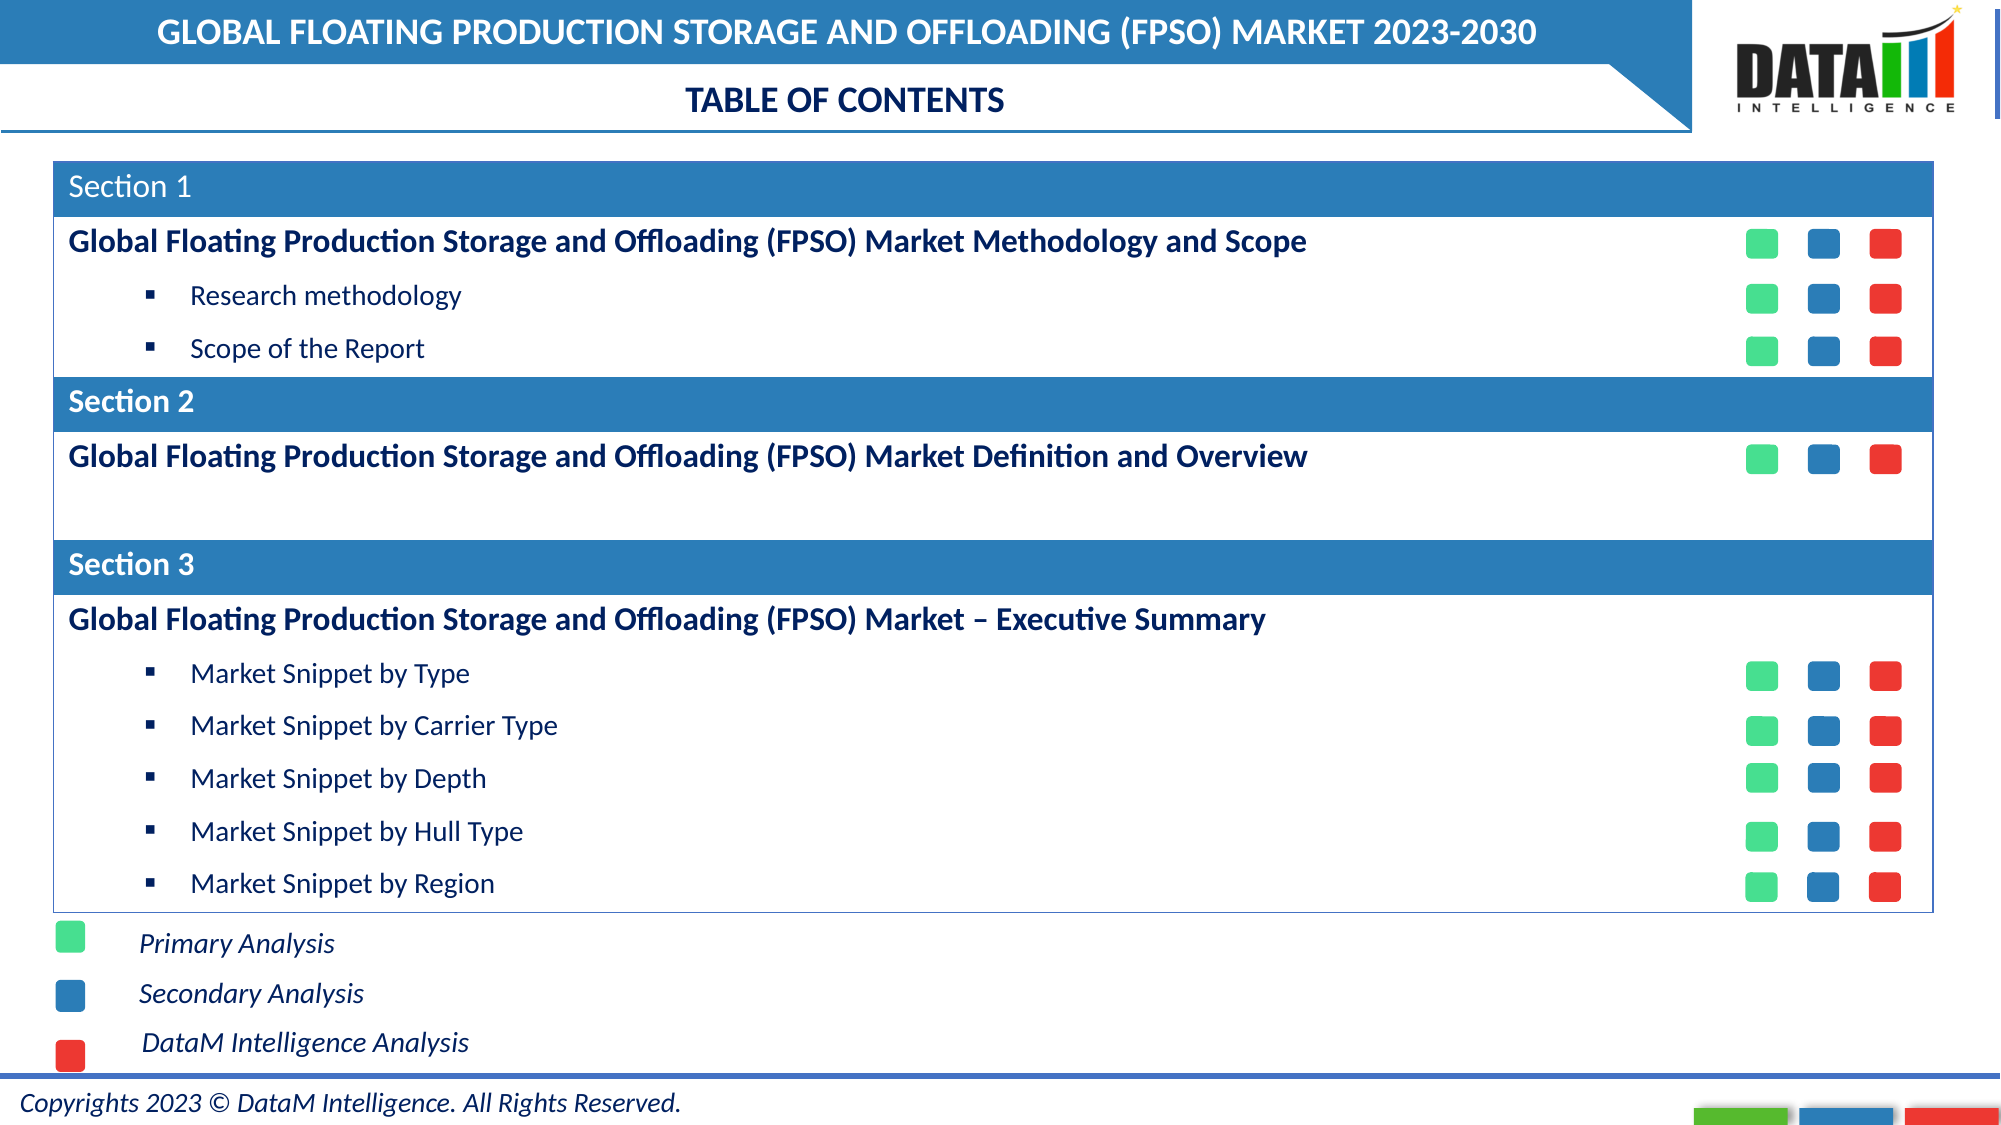

TABLE OF CONTENTS
| Section 1 |  |
| --- | --- |
| Global Floating Production Storage and Offloading (FPSO) Market Methodology and Scope |  |
| Research methodology |  |
| Scope of the Report |  |
| Section 2 |  |
| Global Floating Production Storage and Offloading (FPSO) Market Definition and Overview |  |
|  |  |
| Section 3 |  |
| Global Floating Production Storage and Offloading (FPSO) Market – Executive Summary |  |
| Market Snippet by Type |  |
| Market Snippet by Carrier Type |  |
| Market Snippet by Depth |  |
| Market Snippet by Hull Type |  |
| Market Snippet by Region |  |

Primary Analysis
Secondary Analysis

DataM Intelligence Analysis